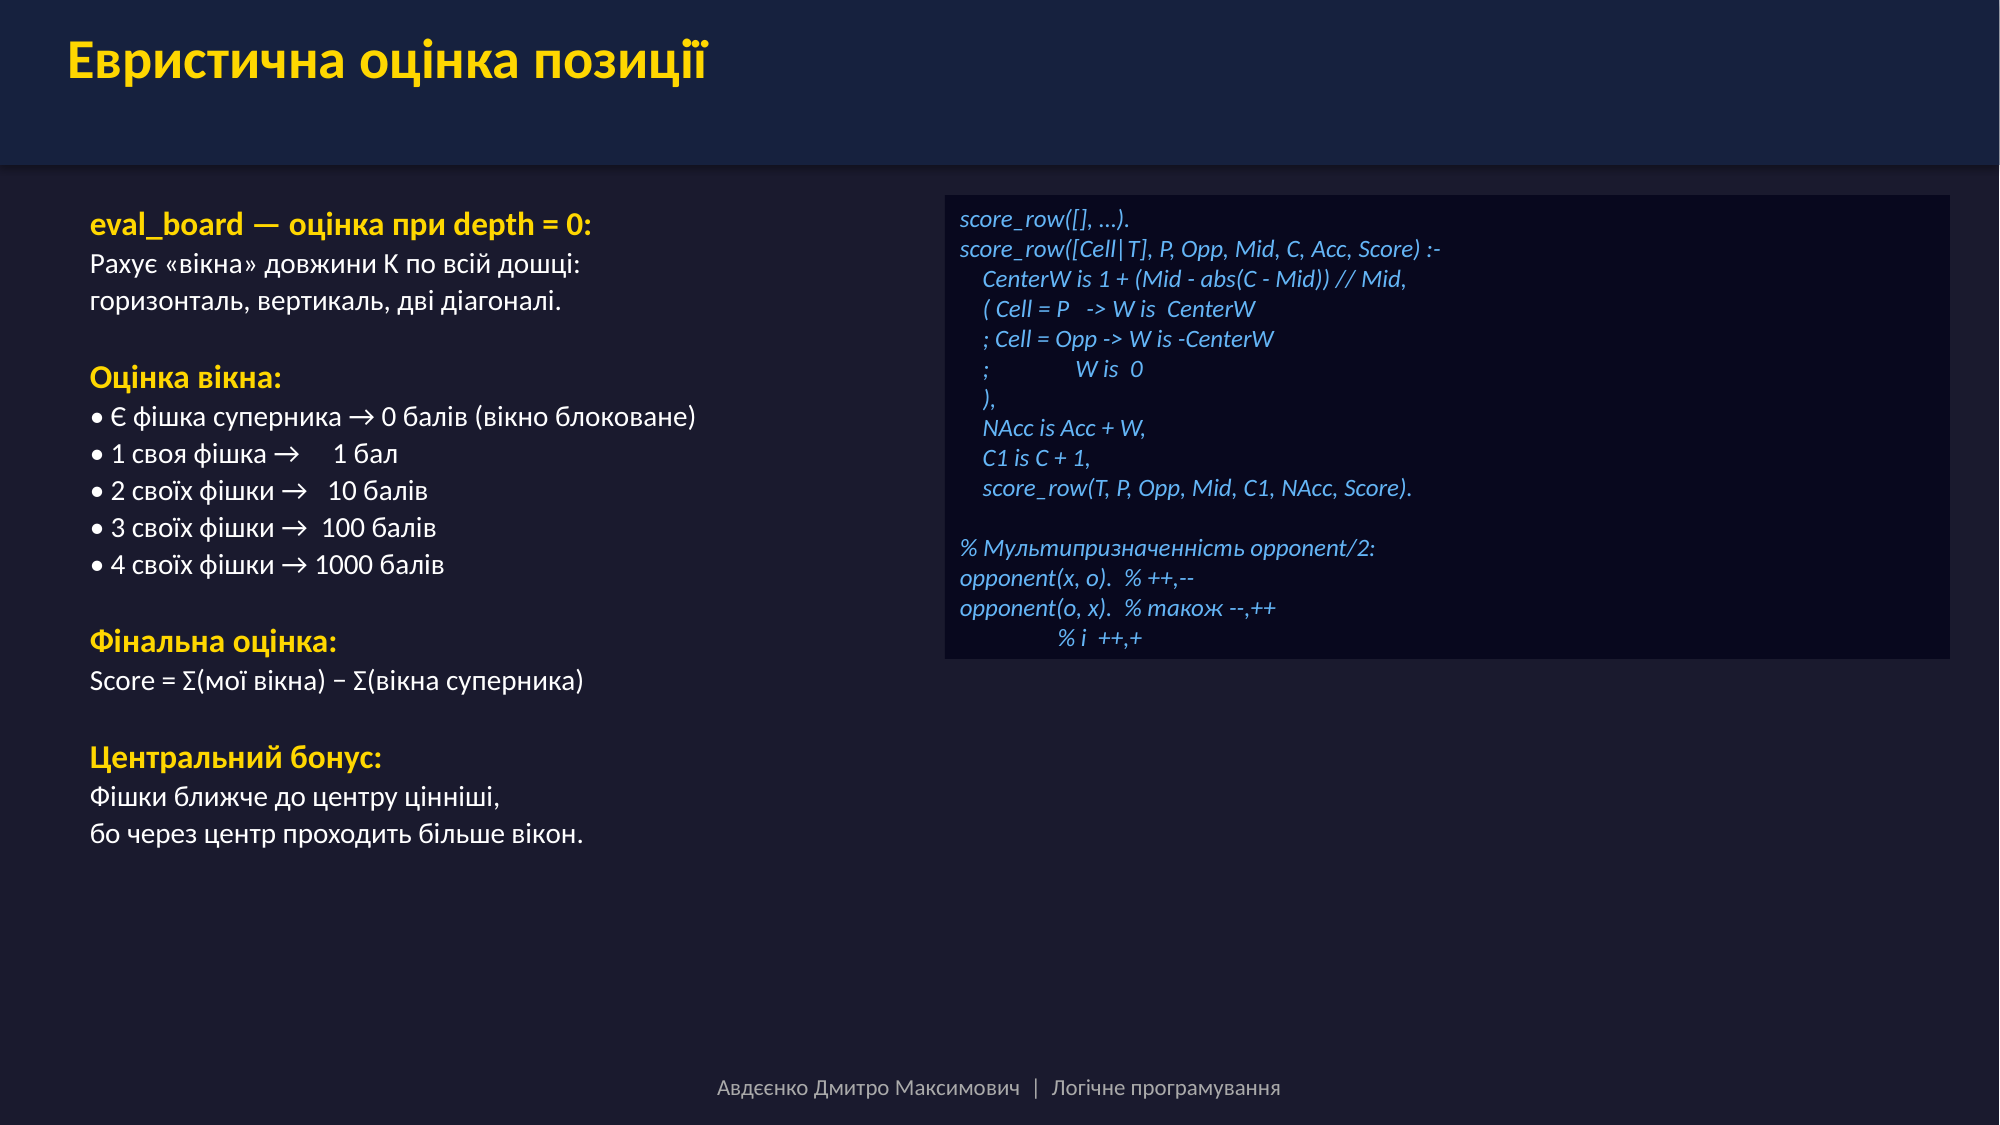

Евристична оцінка позиції
eval_board — оцінка при depth = 0:
Рахує «вікна» довжини K по всій дошці:
горизонталь, вертикаль, дві діагоналі.

Оцінка вікна:
• Є фішка суперника → 0 балів (вікно блоковане)
• 1 своя фішка →     1 бал
• 2 своїх фішки →   10 балів
• 3 своїх фішки →  100 балів
• 4 своїх фішки → 1000 балів

Фінальна оцінка:
Score = Σ(мої вікна) − Σ(вікна суперника)

Центральний бонус:
Фішки ближче до центру цінніші,
бо через центр проходить більше вікон.
score_row([], …).
score_row([Cell|T], P, Opp, Mid, C, Acc, Score) :-
    CenterW is 1 + (Mid - abs(C - Mid)) // Mid,
    ( Cell = P   -> W is  CenterW
    ; Cell = Opp -> W is -CenterW
    ;               W is  0
    ),
    NAcc is Acc + W,
    C1 is C + 1,
    score_row(T, P, Opp, Mid, C1, NAcc, Score).

% Мультипризначенність opponent/2:
opponent(x, o).  % ++,--
opponent(o, x).  % також --,++
                 % і  ++,+
Авдєєнко Дмитро Максимович  |  Логічне програмування